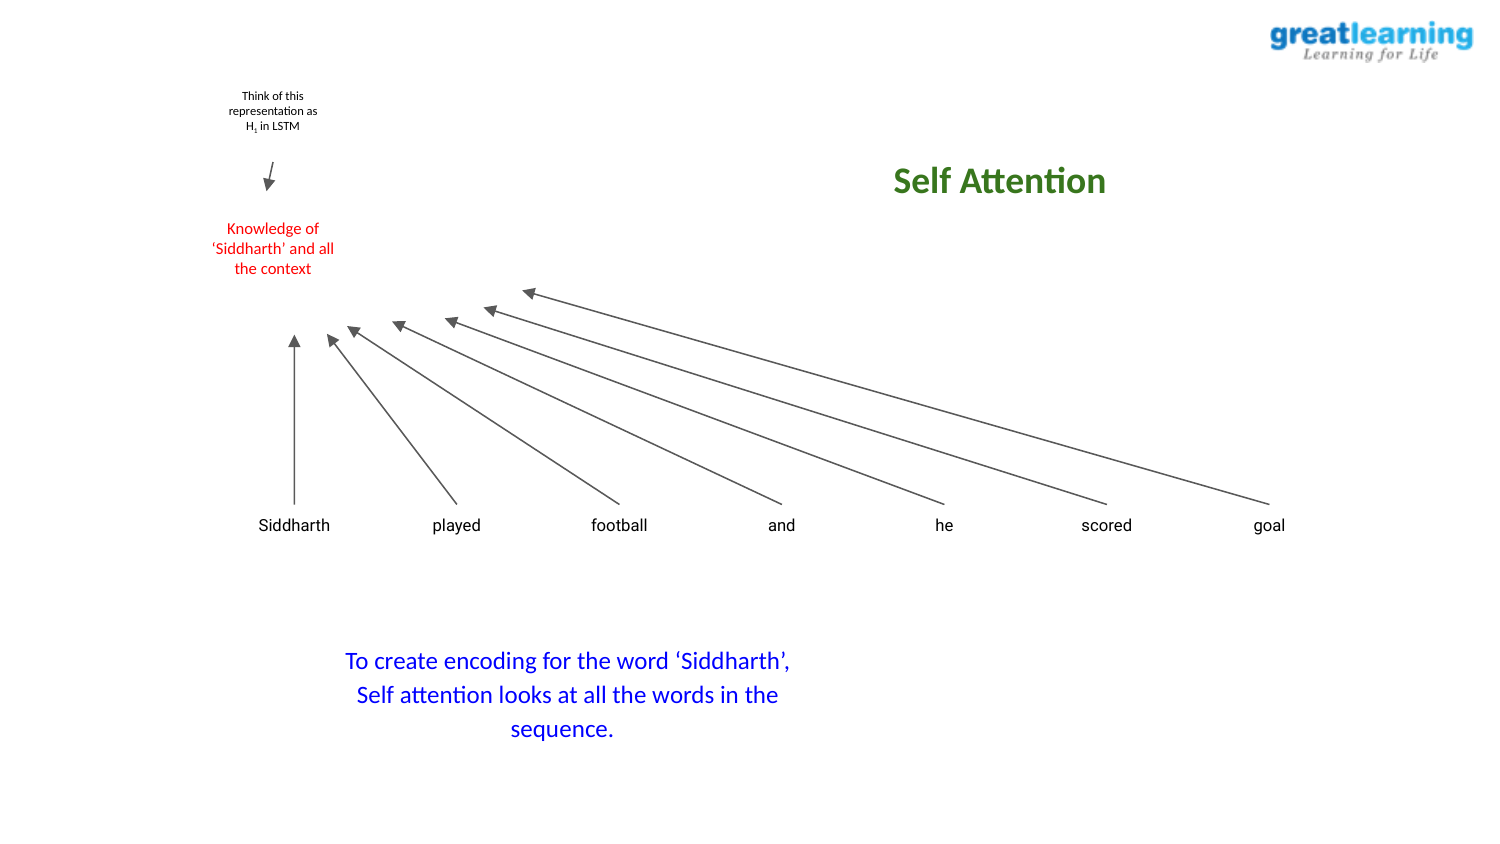

Think of this representation as H1 in LSTM
Self Attention
Knowledge of ‘Siddharth’ and all the context
Siddharth
played
football
and
he
scored
goal
To create encoding for the word ‘Siddharth’, Self attention looks at all the words in the sequence.